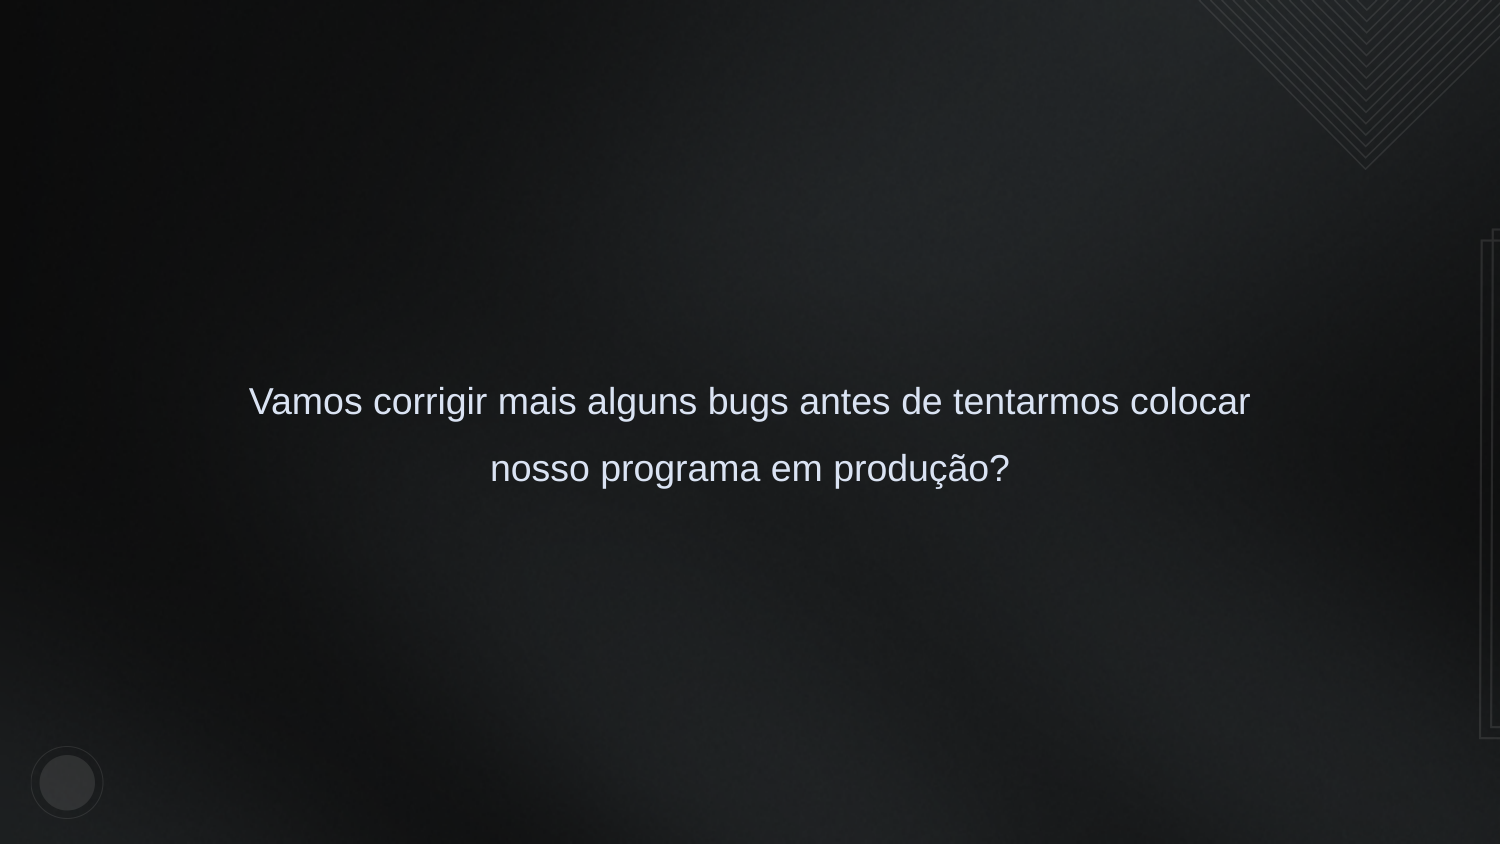

Vamos corrigir mais alguns bugs antes de tentarmos colocar nosso programa em produção?